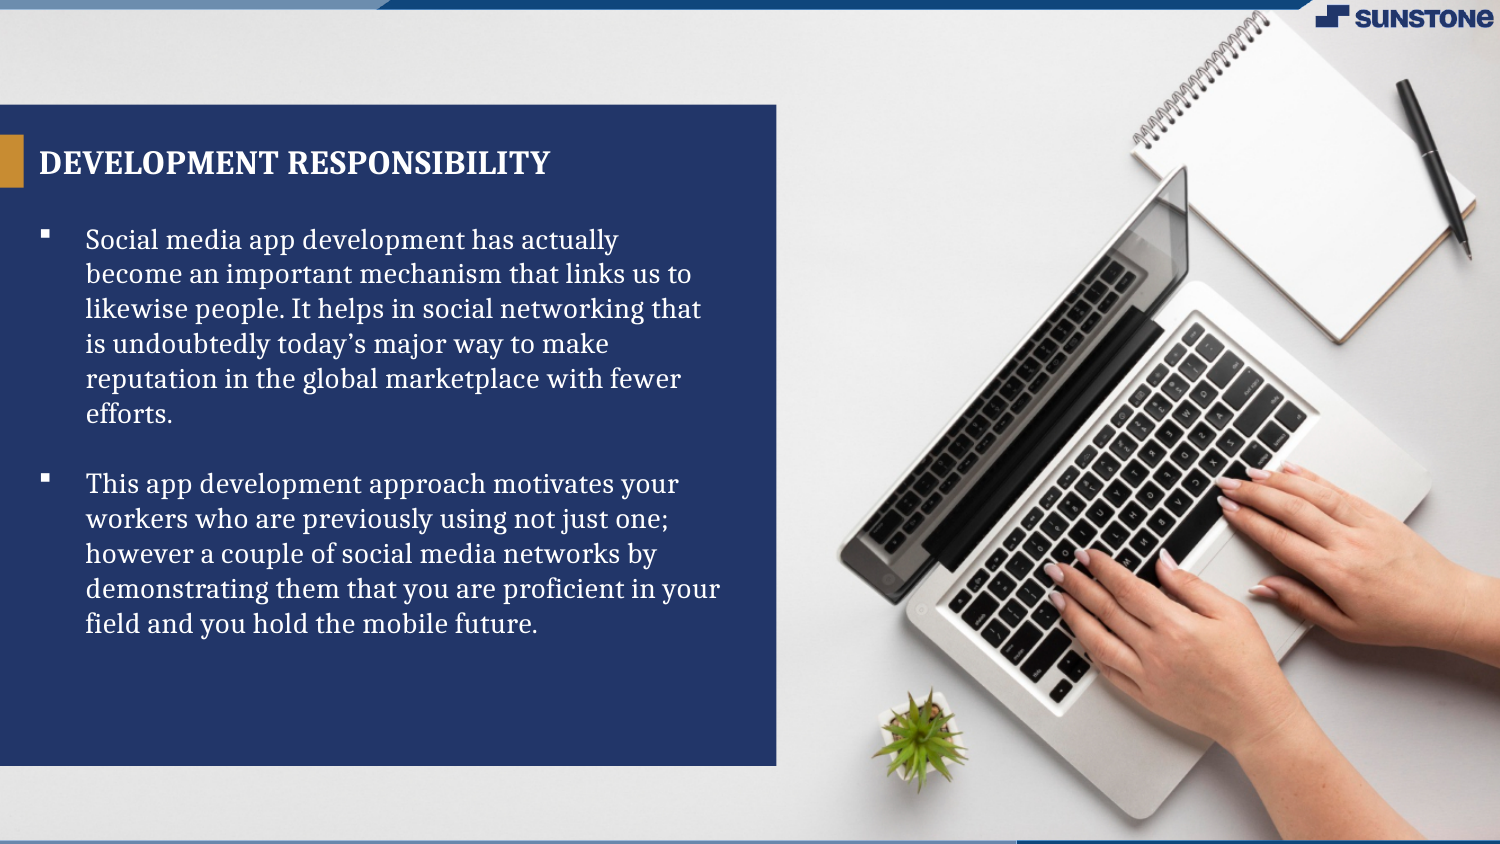

# DEVELOPMENT RESPONSIBILITY
Social media app development has actually become an important mechanism that links us to likewise people. It helps in social networking that is undoubtedly today’s major way to make reputation in the global marketplace with fewer efforts.

This app development approach motivates your workers who are previously using not just one; however a couple of social media networks by demonstrating them that you are proficient in your field and you hold the mobile future.